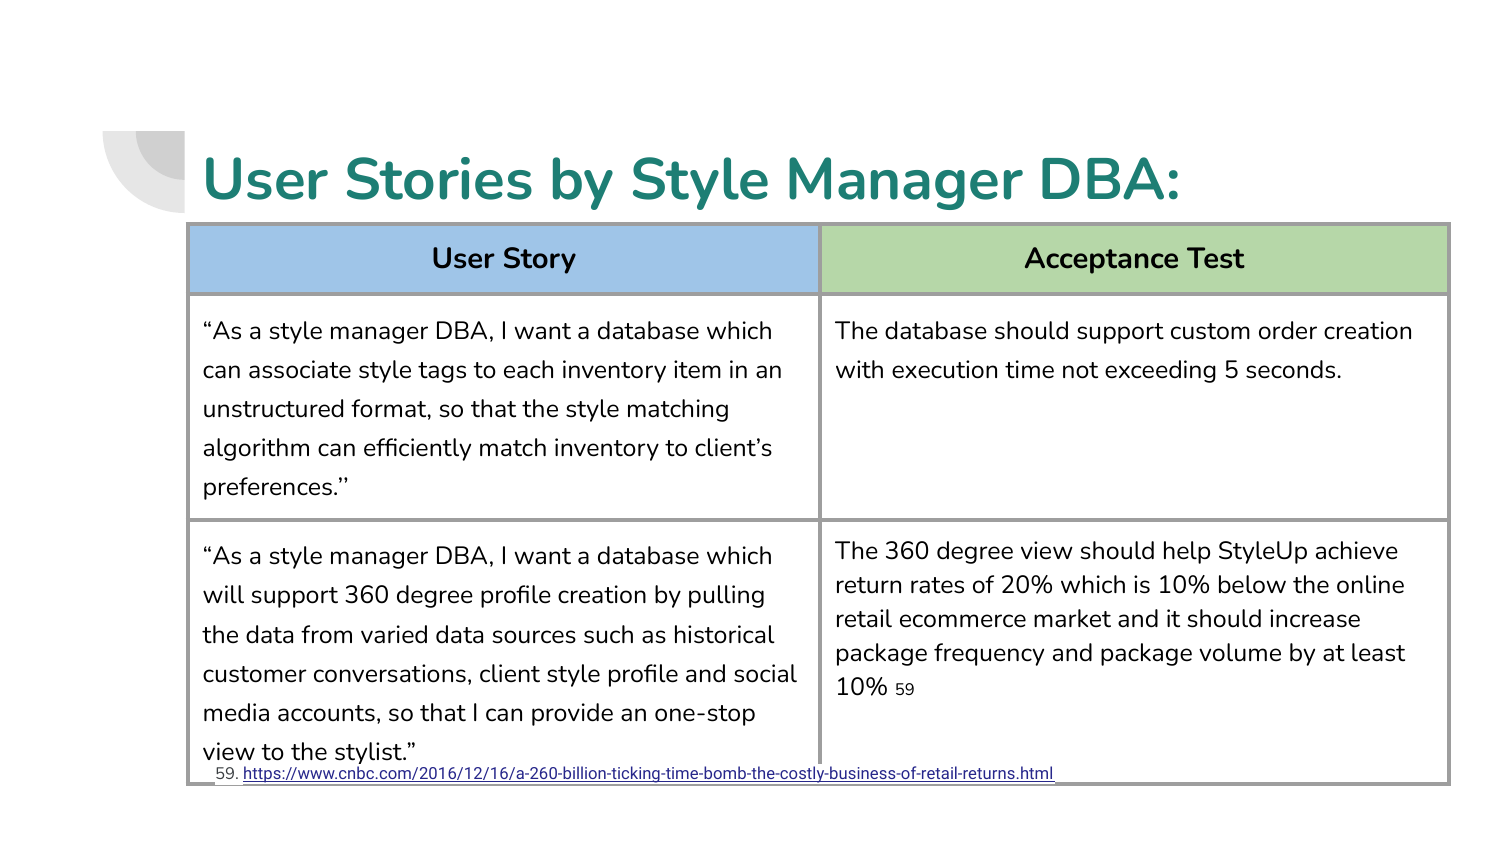

User Stories by Style Manager DBA:
| User Story | Acceptance Test |
| --- | --- |
| “As a style manager DBA, I want a database which can associate style tags to each inventory item in an unstructured format, so that the style matching algorithm can efficiently match inventory to client’s preferences.’’ | The database should support custom order creation with execution time not exceeding 5 seconds. |
| “As a style manager DBA, I want a database which will support 360 degree profile creation by pulling the data from varied data sources such as historical customer conversations, client style profile and social media accounts, so that I can provide an one-stop view to the stylist.” | The 360 degree view should help StyleUp achieve return rates of 20% which is 10% below the online retail ecommerce market and it should increase package frequency and package volume by at least 10% 59 |
59. https://www.cnbc.com/2016/12/16/a-260-billion-ticking-time-bomb-the-costly-business-of-retail-returns.html